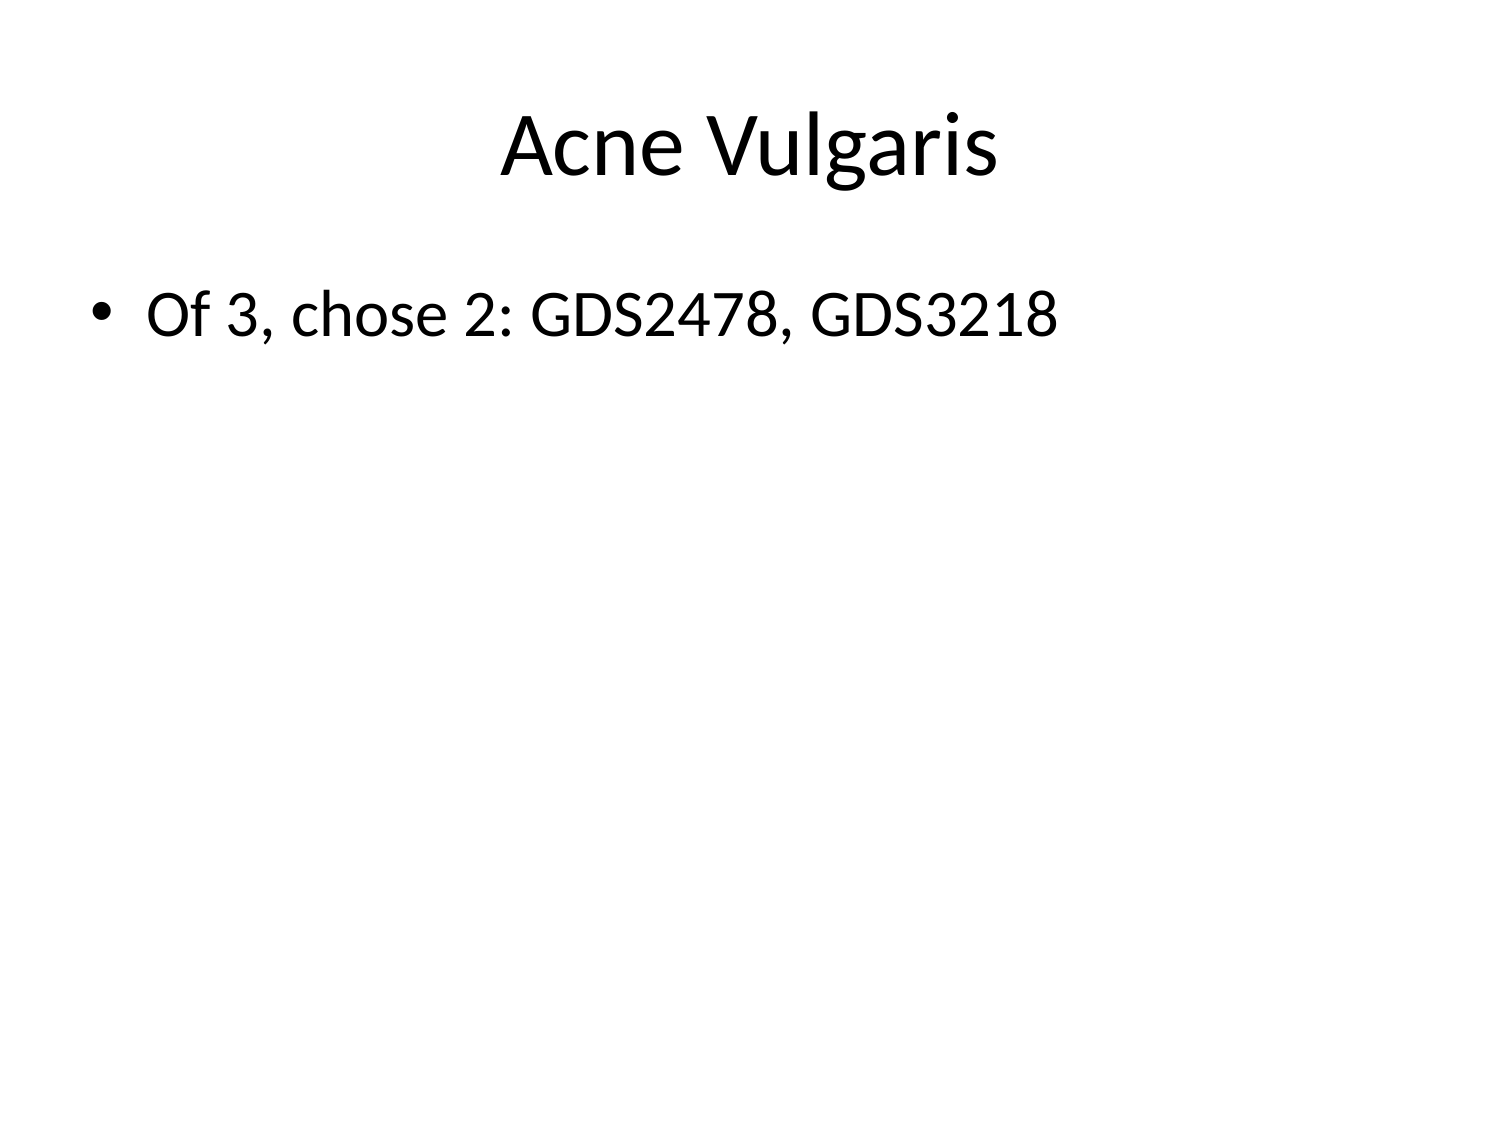

# Acne Vulgaris
Of 3, chose 2: GDS2478, GDS3218